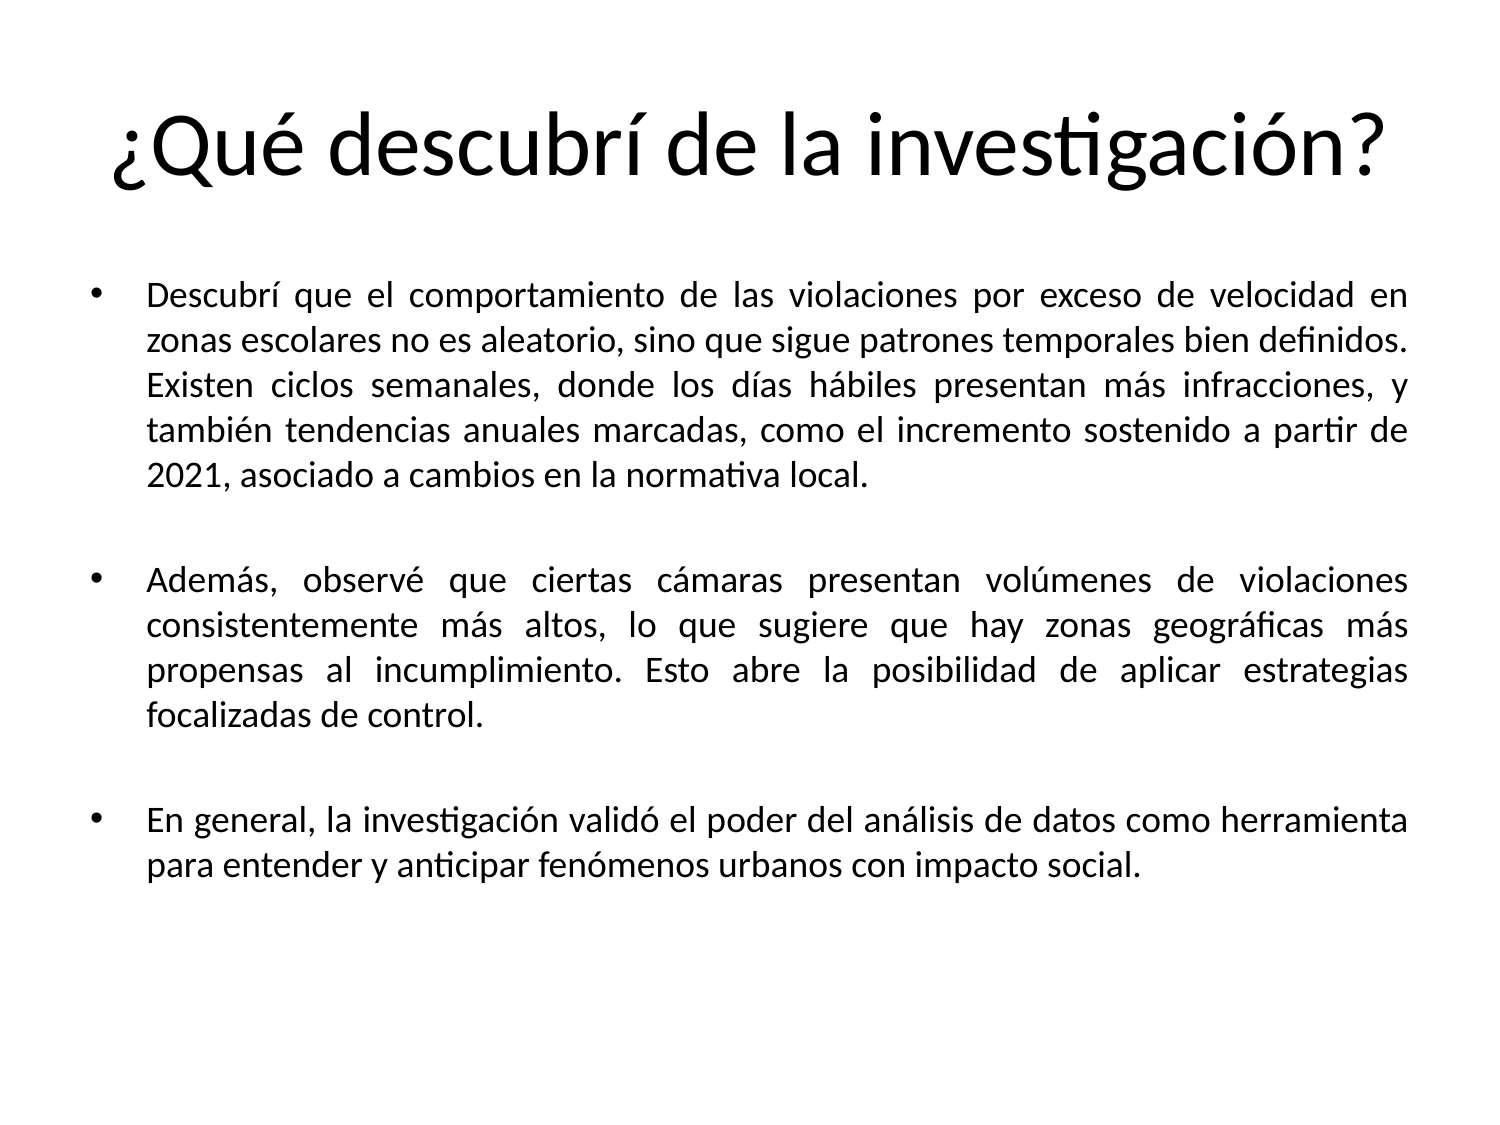

# ¿Qué descubrí de la investigación?
Descubrí que el comportamiento de las violaciones por exceso de velocidad en zonas escolares no es aleatorio, sino que sigue patrones temporales bien definidos. Existen ciclos semanales, donde los días hábiles presentan más infracciones, y también tendencias anuales marcadas, como el incremento sostenido a partir de 2021, asociado a cambios en la normativa local.

Además, observé que ciertas cámaras presentan volúmenes de violaciones consistentemente más altos, lo que sugiere que hay zonas geográficas más propensas al incumplimiento. Esto abre la posibilidad de aplicar estrategias focalizadas de control.

En general, la investigación validó el poder del análisis de datos como herramienta para entender y anticipar fenómenos urbanos con impacto social.